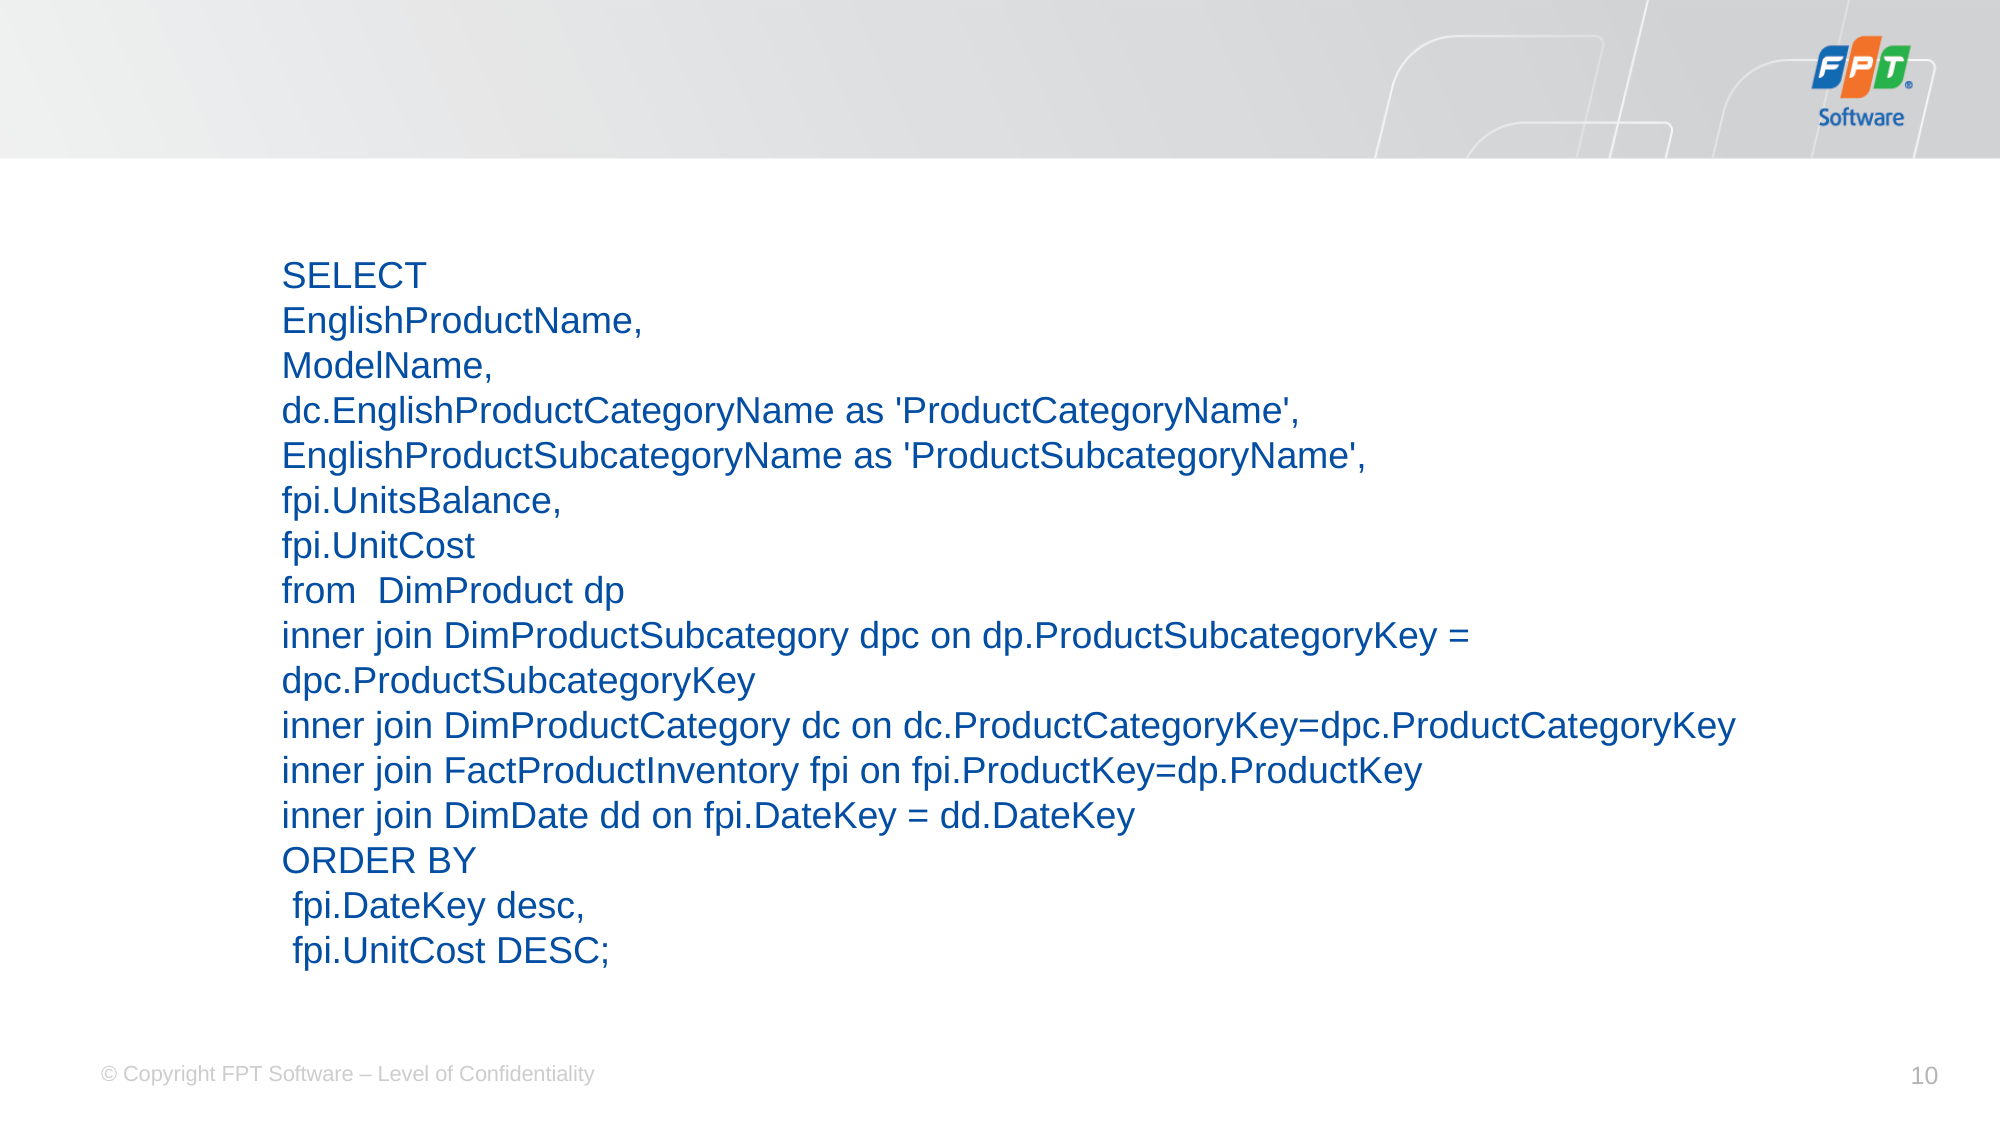

#
SELECT
EnglishProductName,
ModelName,
dc.EnglishProductCategoryName as 'ProductCategoryName',
EnglishProductSubcategoryName as 'ProductSubcategoryName',
fpi.UnitsBalance,
fpi.UnitCost
from  DimProduct dp
inner join DimProductSubcategory dpc on dp.ProductSubcategoryKey = dpc.ProductSubcategoryKey
inner join DimProductCategory dc on dc.ProductCategoryKey=dpc.ProductCategoryKey
inner join FactProductInventory fpi on fpi.ProductKey=dp.ProductKey
inner join DimDate dd on fpi.DateKey = dd.DateKey
ORDER BY
 fpi.DateKey desc,
 fpi.UnitCost DESC;
10